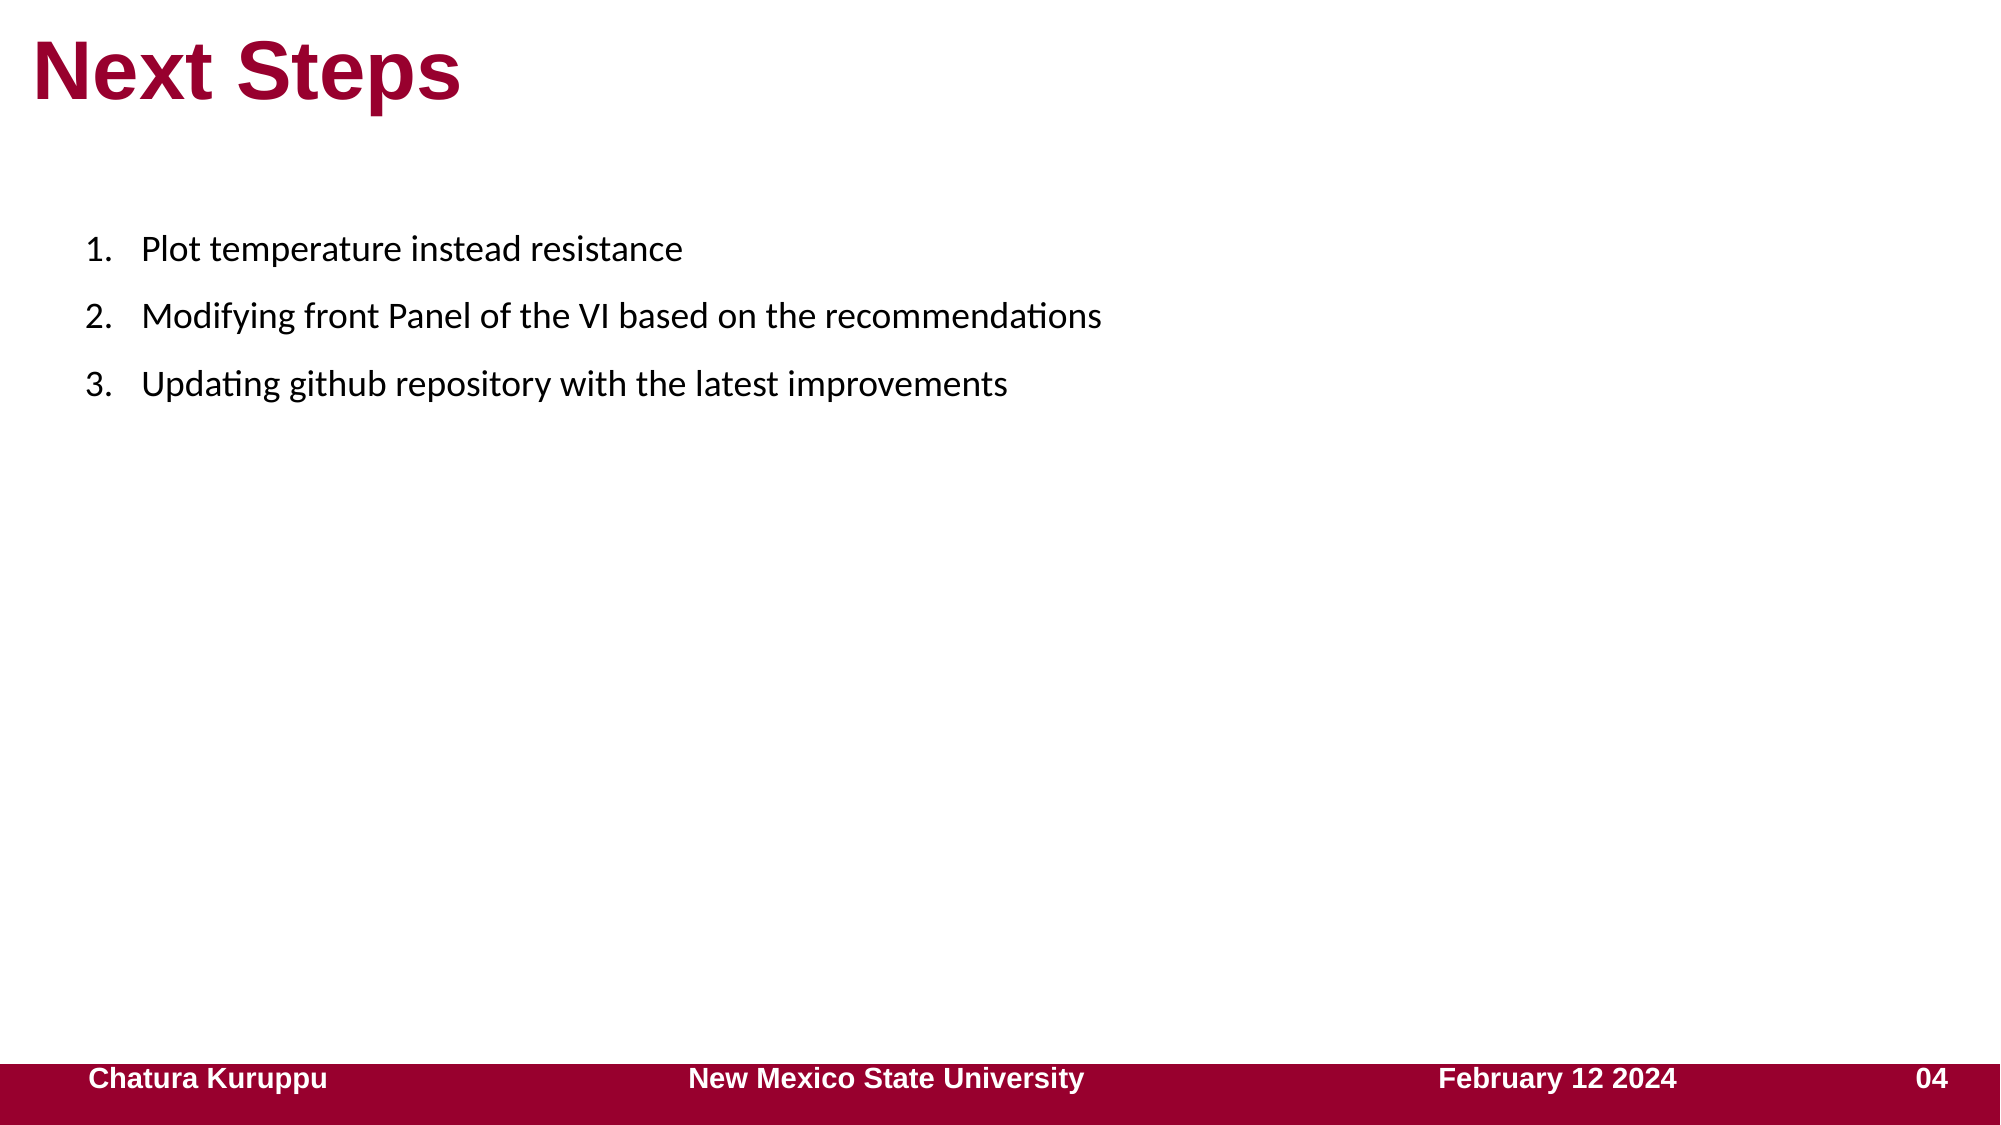

Next Steps
Plot temperature instead resistance
Modifying front Panel of the VI based on the recommendations
Updating github repository with the latest improvements

Chatura Kuruppu                     	  	New Mexico State University			February 12 2024                             04